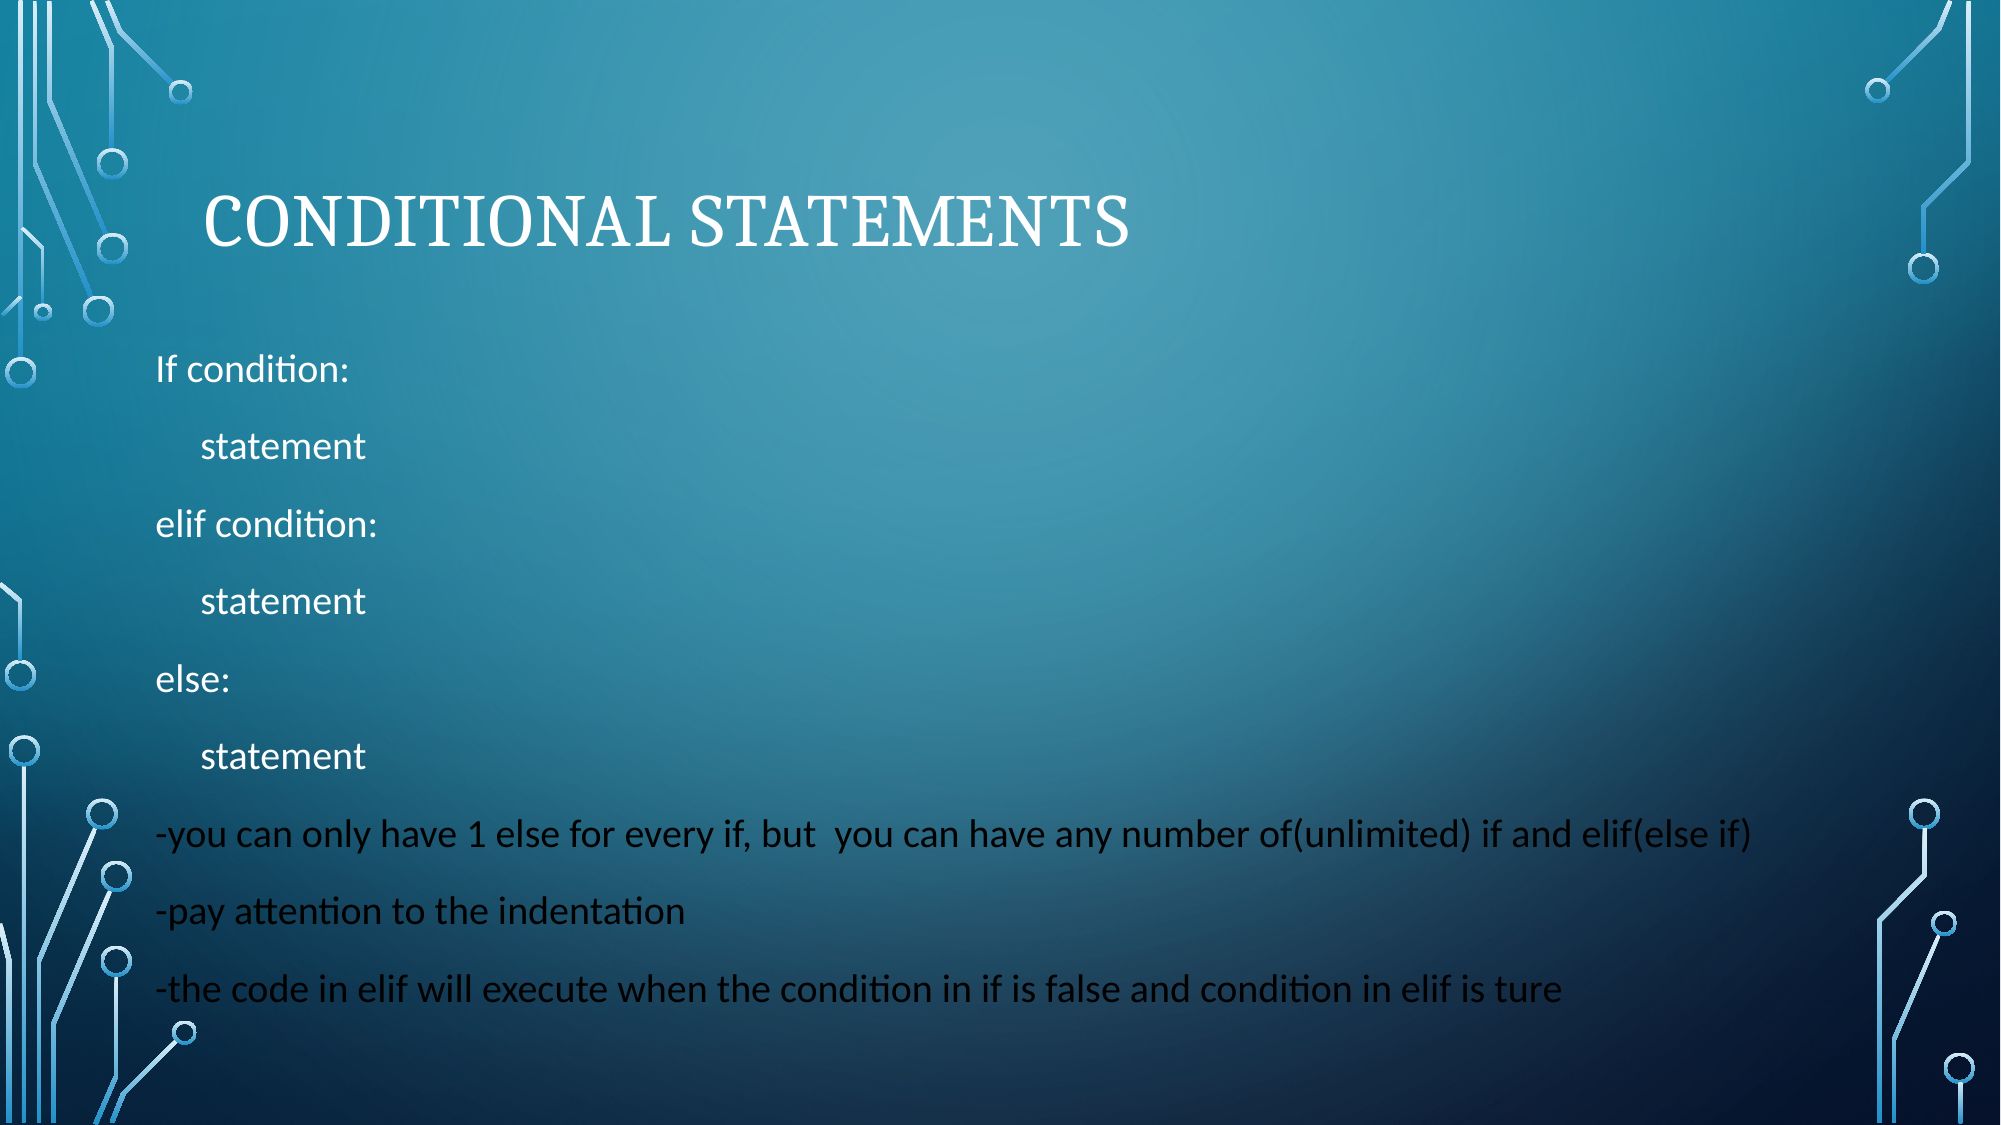

# Conditional statements
If condition:
     statement
elif condition:
     statement
else:
     statement
-you can only have 1 else for every if, but  you can have any number of(unlimited) if and elif(else if)
-pay attention to the indentation
-the code in elif will execute when the condition in if is false and condition in elif is ture